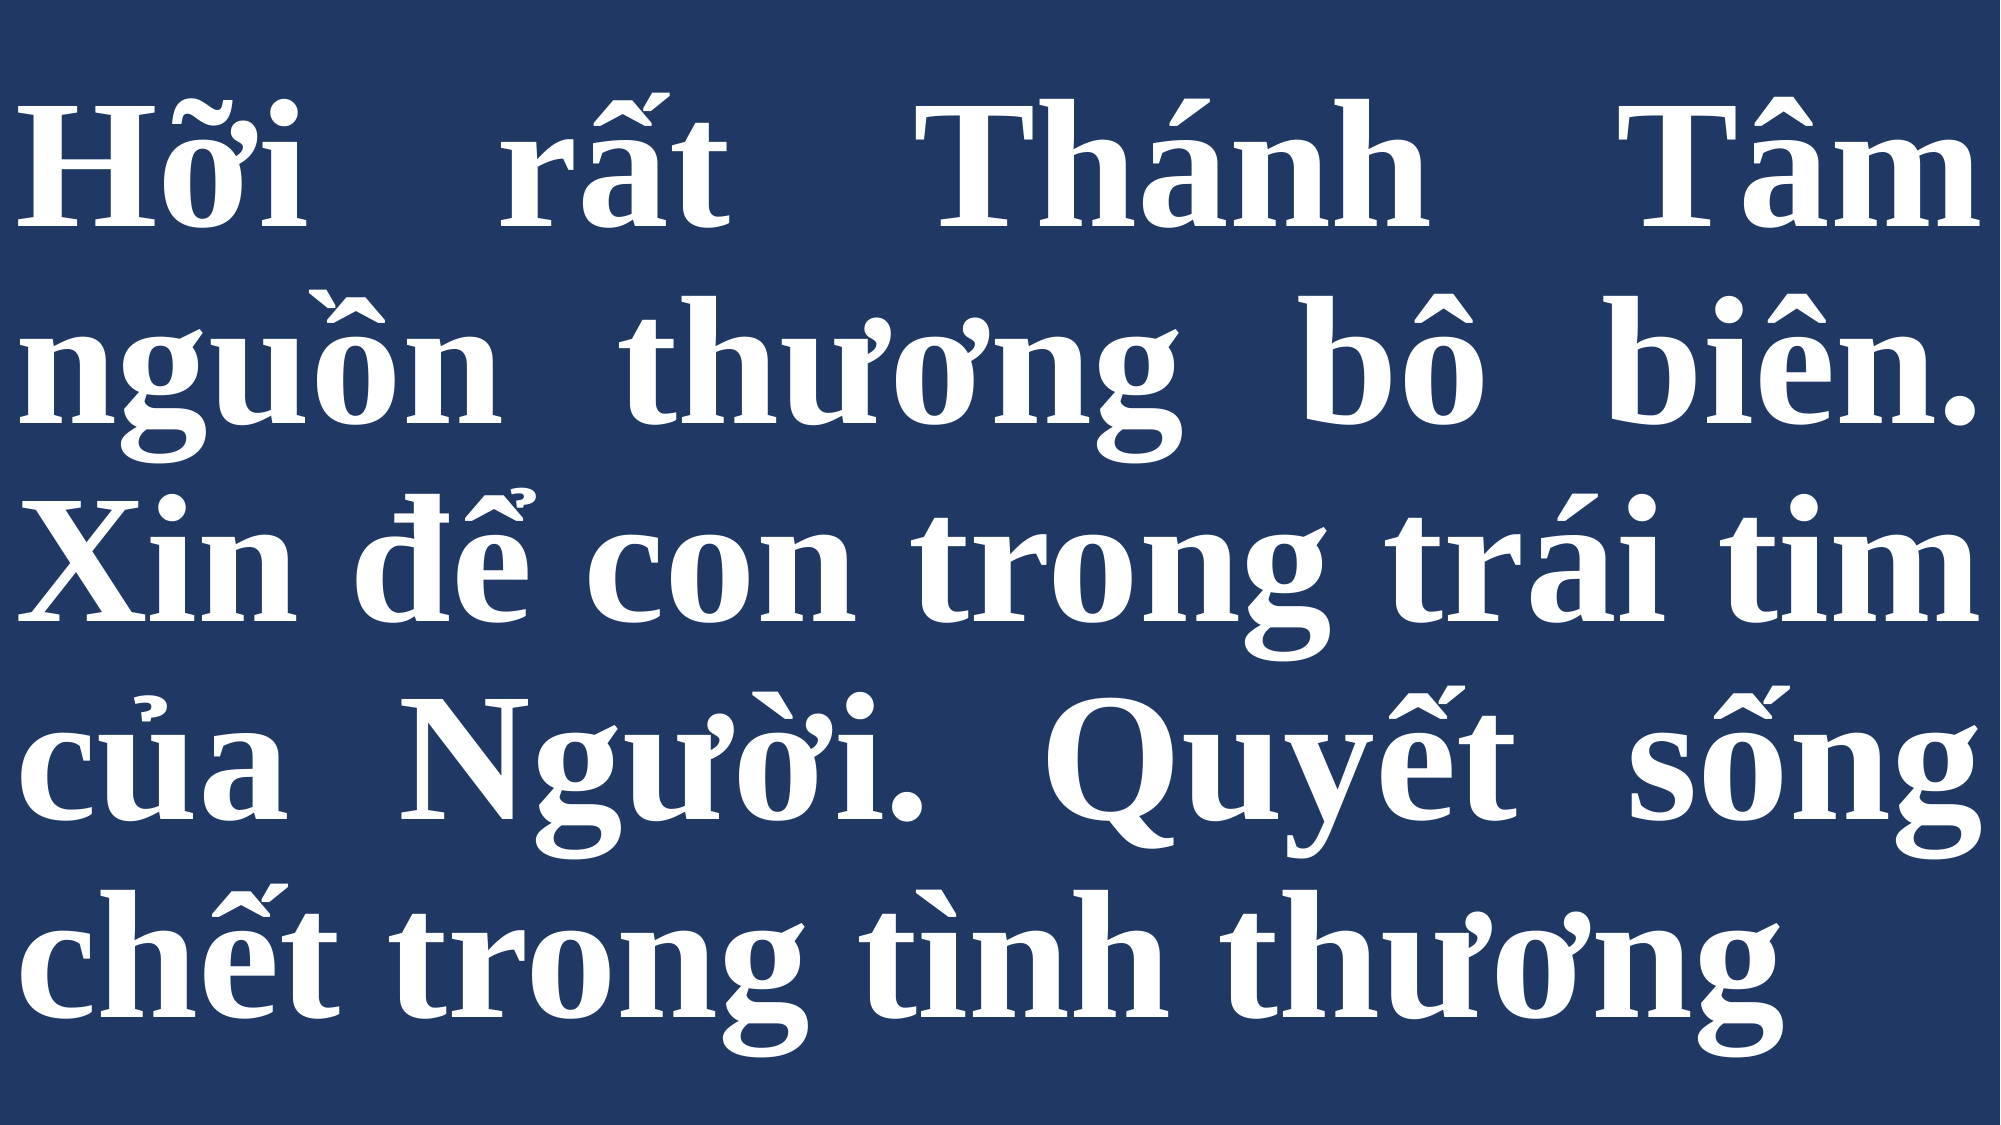

# Hỡi rất Thánh Tâm nguồn thương bô biên. Xin để con trong trái tim của Người. Quyết sống chết trong tình thương